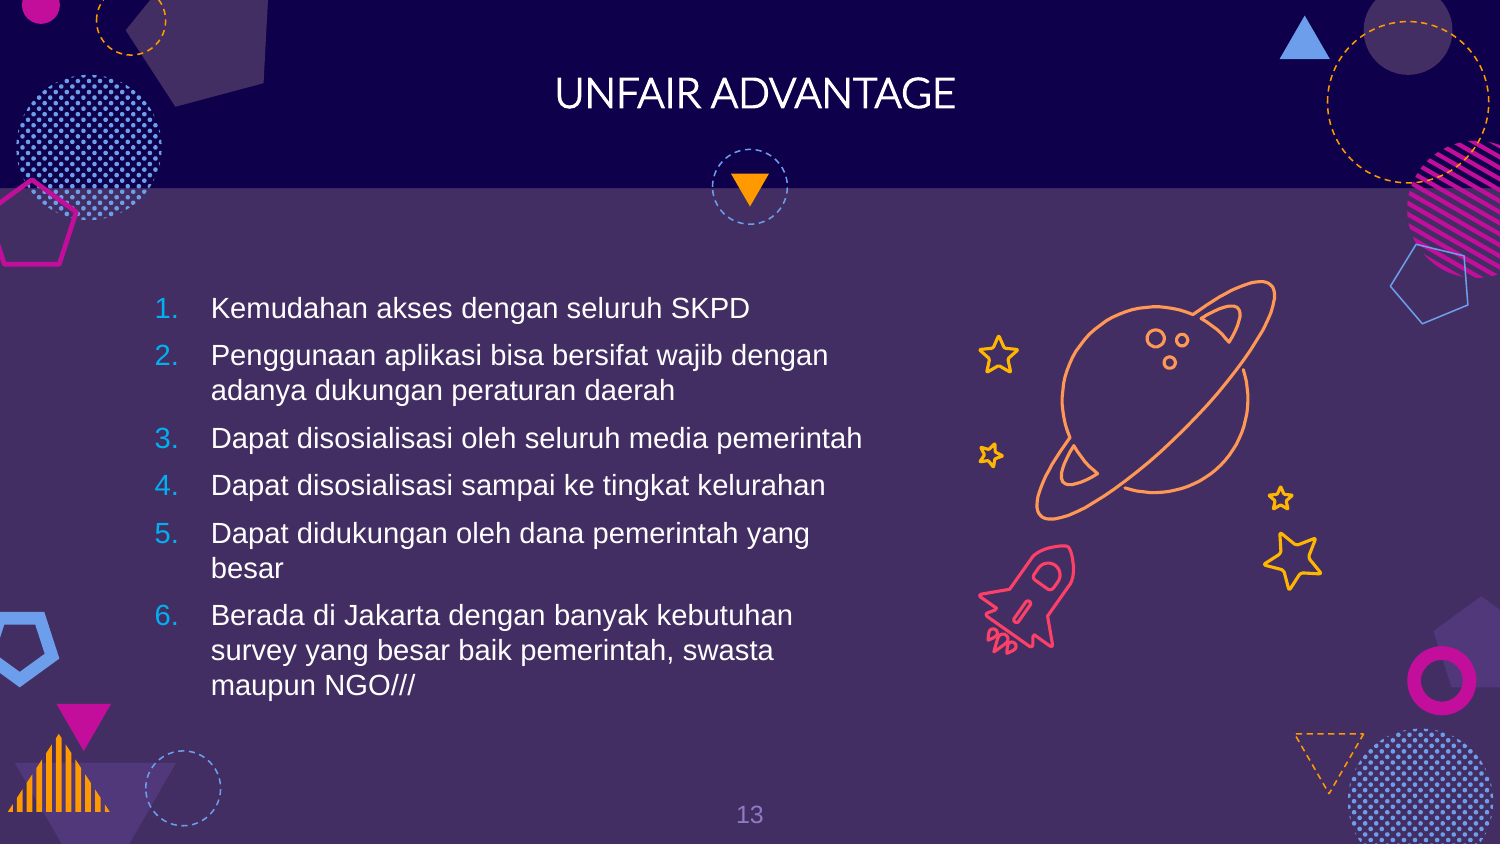

UNFAIR ADVANTAGE
Kemudahan akses dengan seluruh SKPD
Penggunaan aplikasi bisa bersifat wajib dengan adanya dukungan peraturan daerah
Dapat disosialisasi oleh seluruh media pemerintah
Dapat disosialisasi sampai ke tingkat kelurahan
Dapat didukungan oleh dana pemerintah yang besar
Berada di Jakarta dengan banyak kebutuhan survey yang besar baik pemerintah, swasta maupun NGO///

13